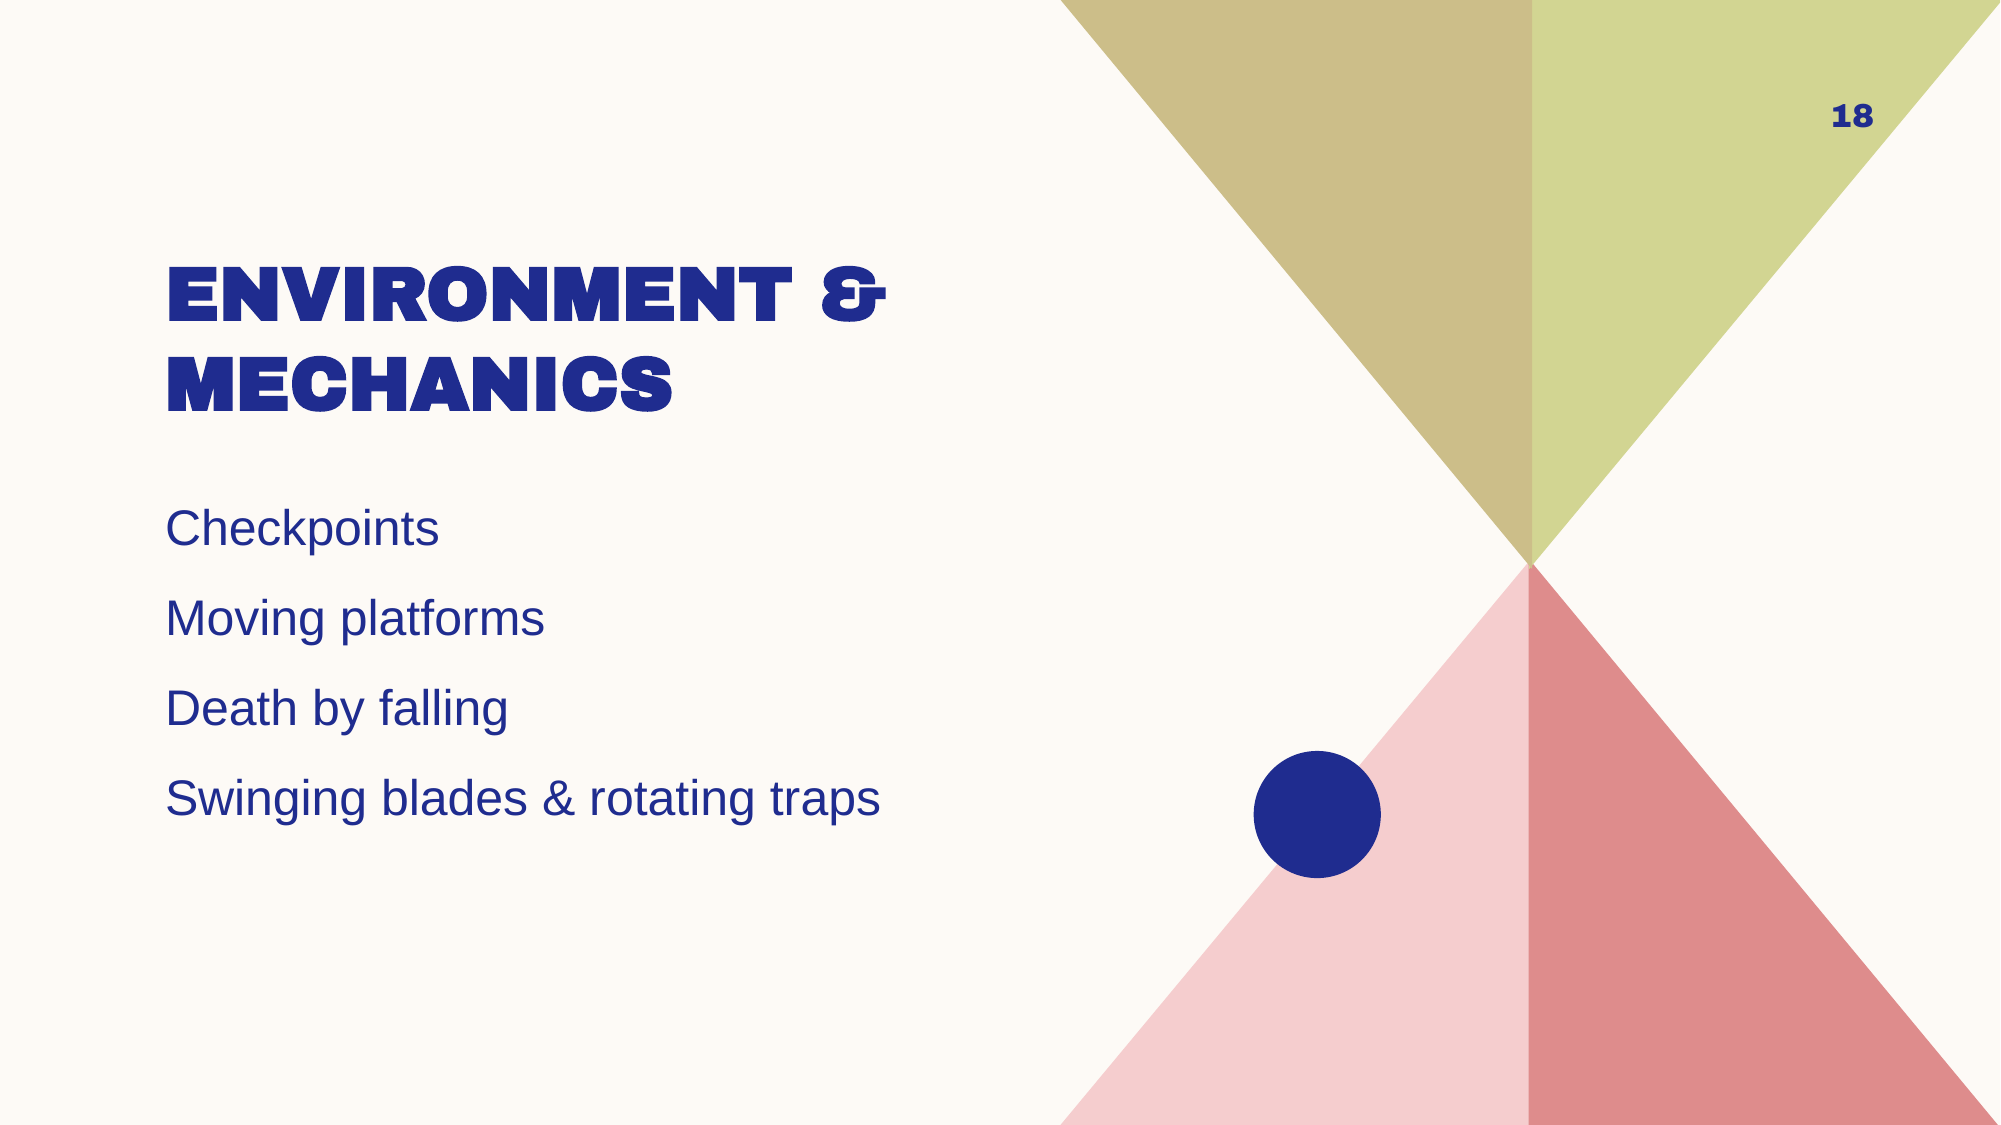

18
# Environment & Mechanics
Checkpoints
Moving platforms
Death by falling
Swinging blades & rotating traps